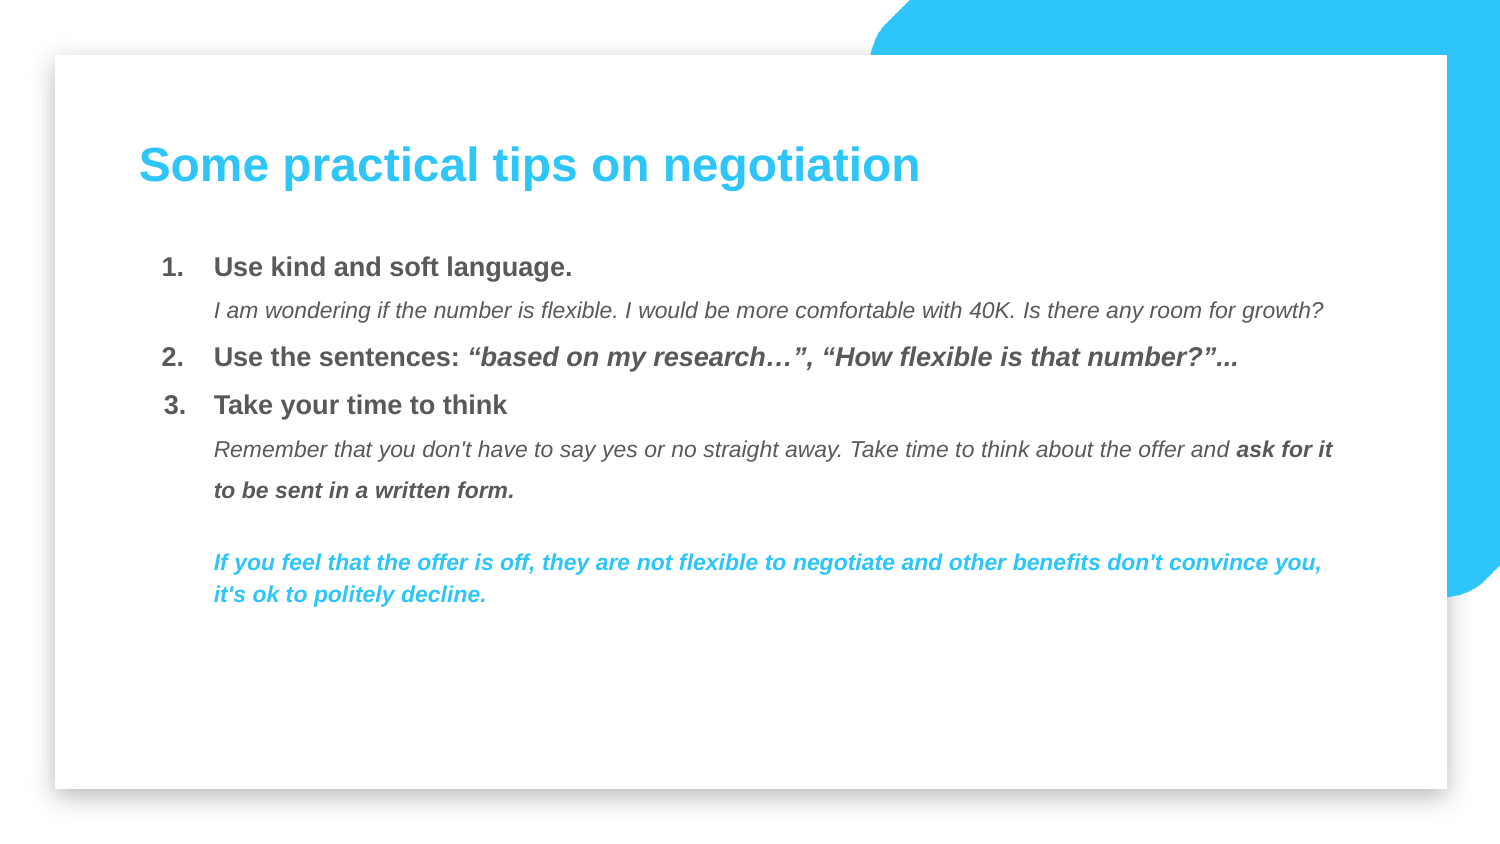

Some practical tips on negotiation
Use kind and soft language.
I am wondering if the number is flexible. I would be more comfortable with 40K. Is there any room for growth?
Use the sentences: “based on my research…”, “How flexible is that number?”...
Take your time to think
Remember that you don't have to say yes or no straight away. Take time to think about the offer and ask for it to be sent in a written form.
If you feel that the offer is off, they are not flexible to negotiate and other benefits don't convince you, it's ok to politely decline.